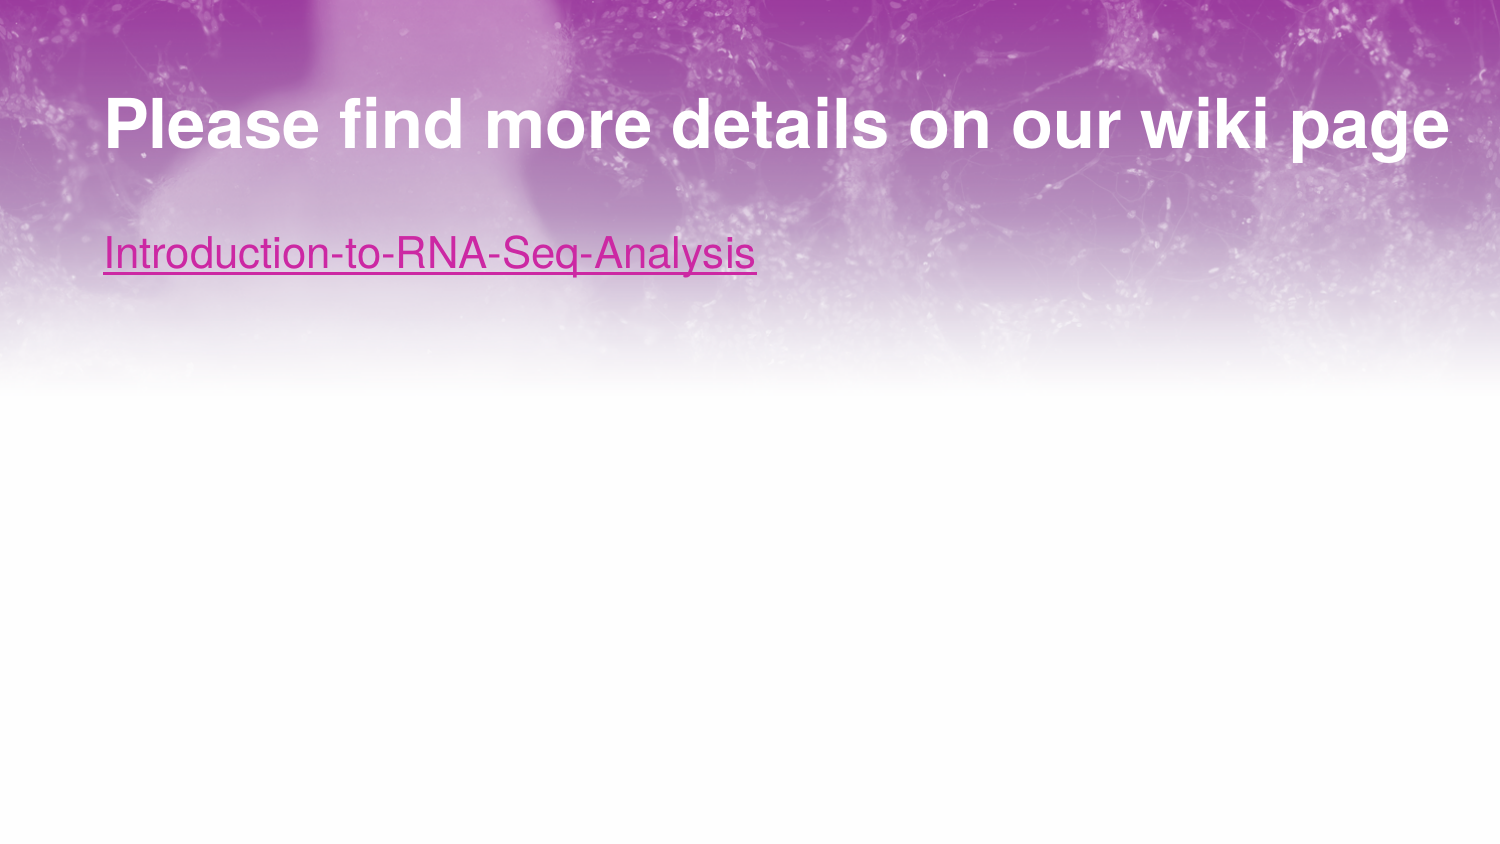

# Please find more details on our wiki page
Introduction-to-RNA-Seq-Analysis